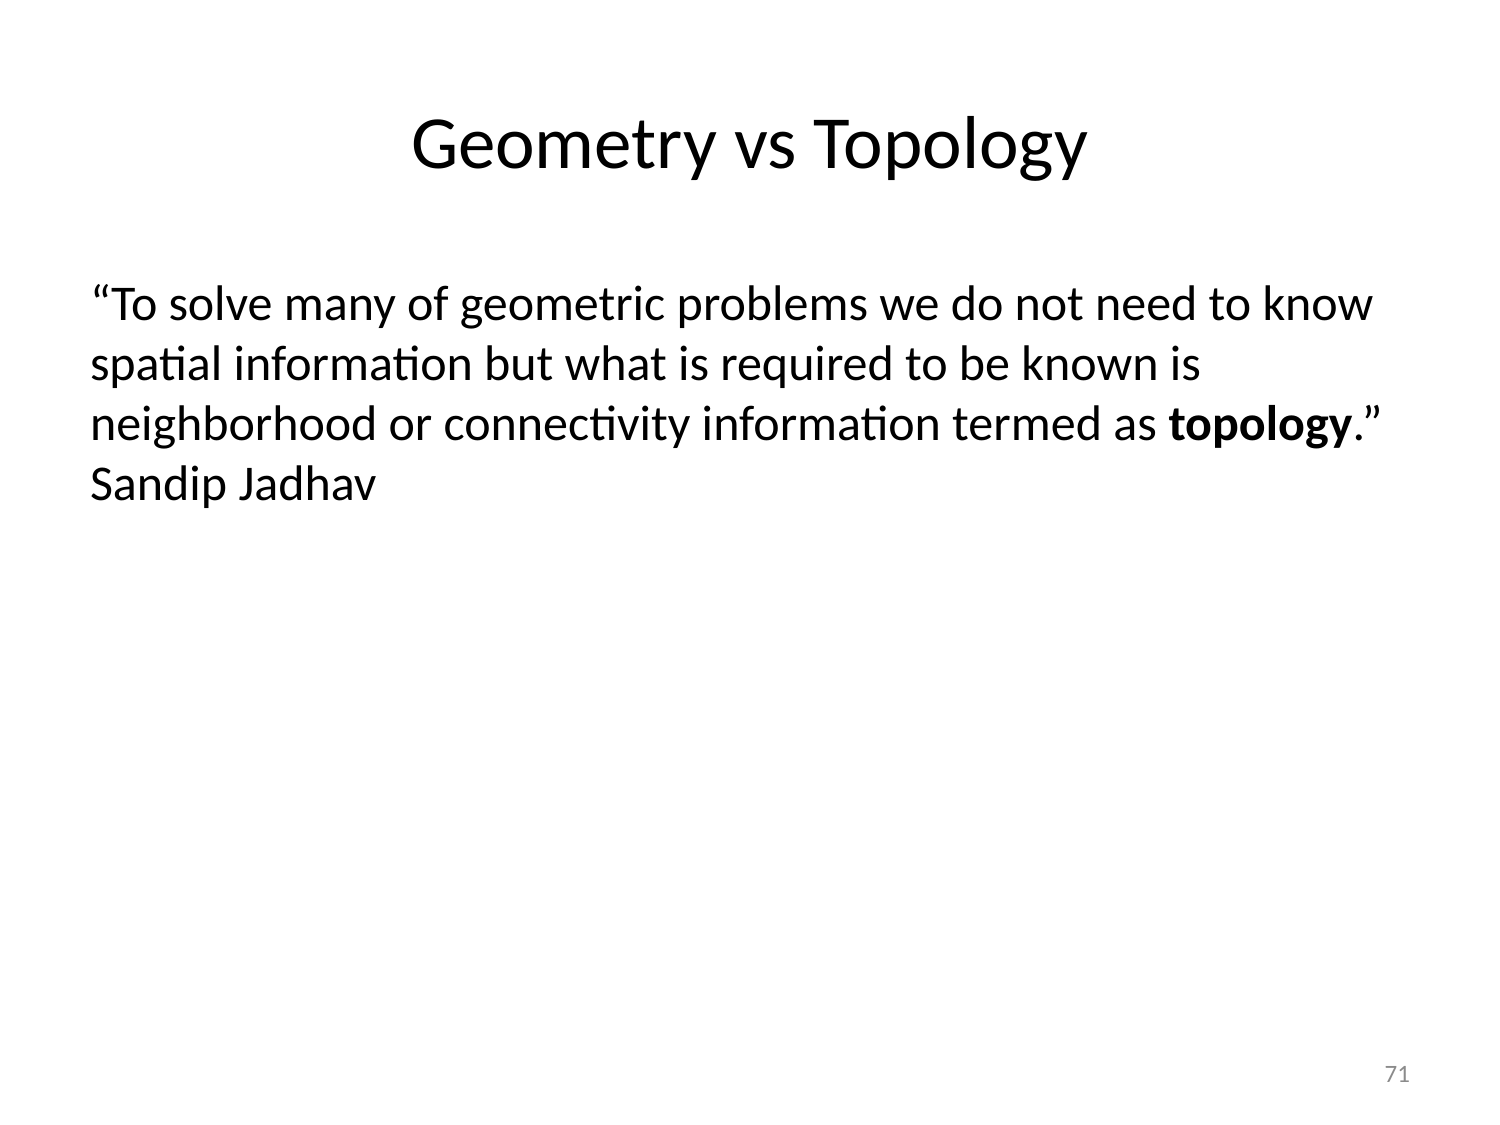

# Geometry vs Topology
“To solve many of geometric problems we do not need to know spatial information but what is required to be known is neighborhood or connectivity information termed as topology.” Sandip Jadhav
71